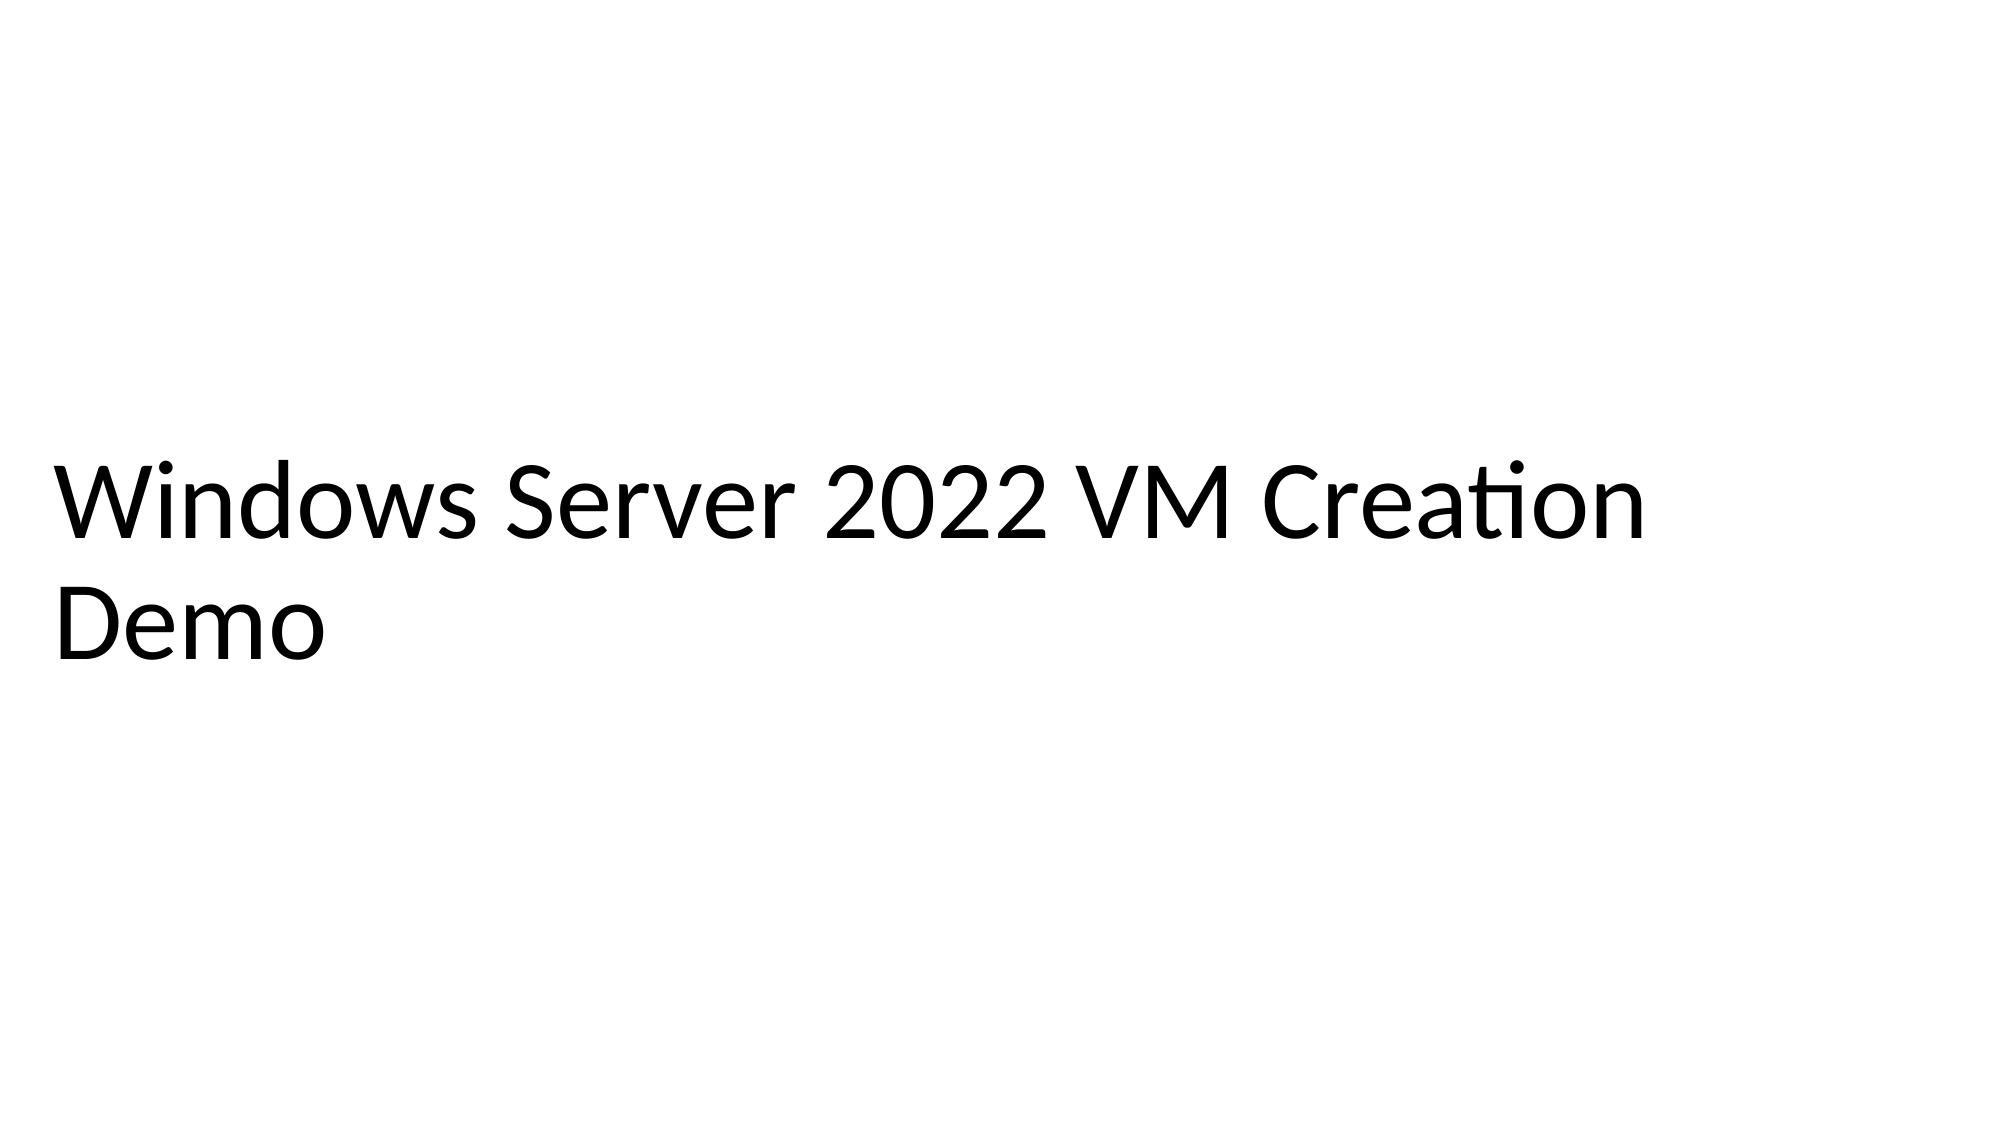

# Windows Server 2022 VM Creation Demo